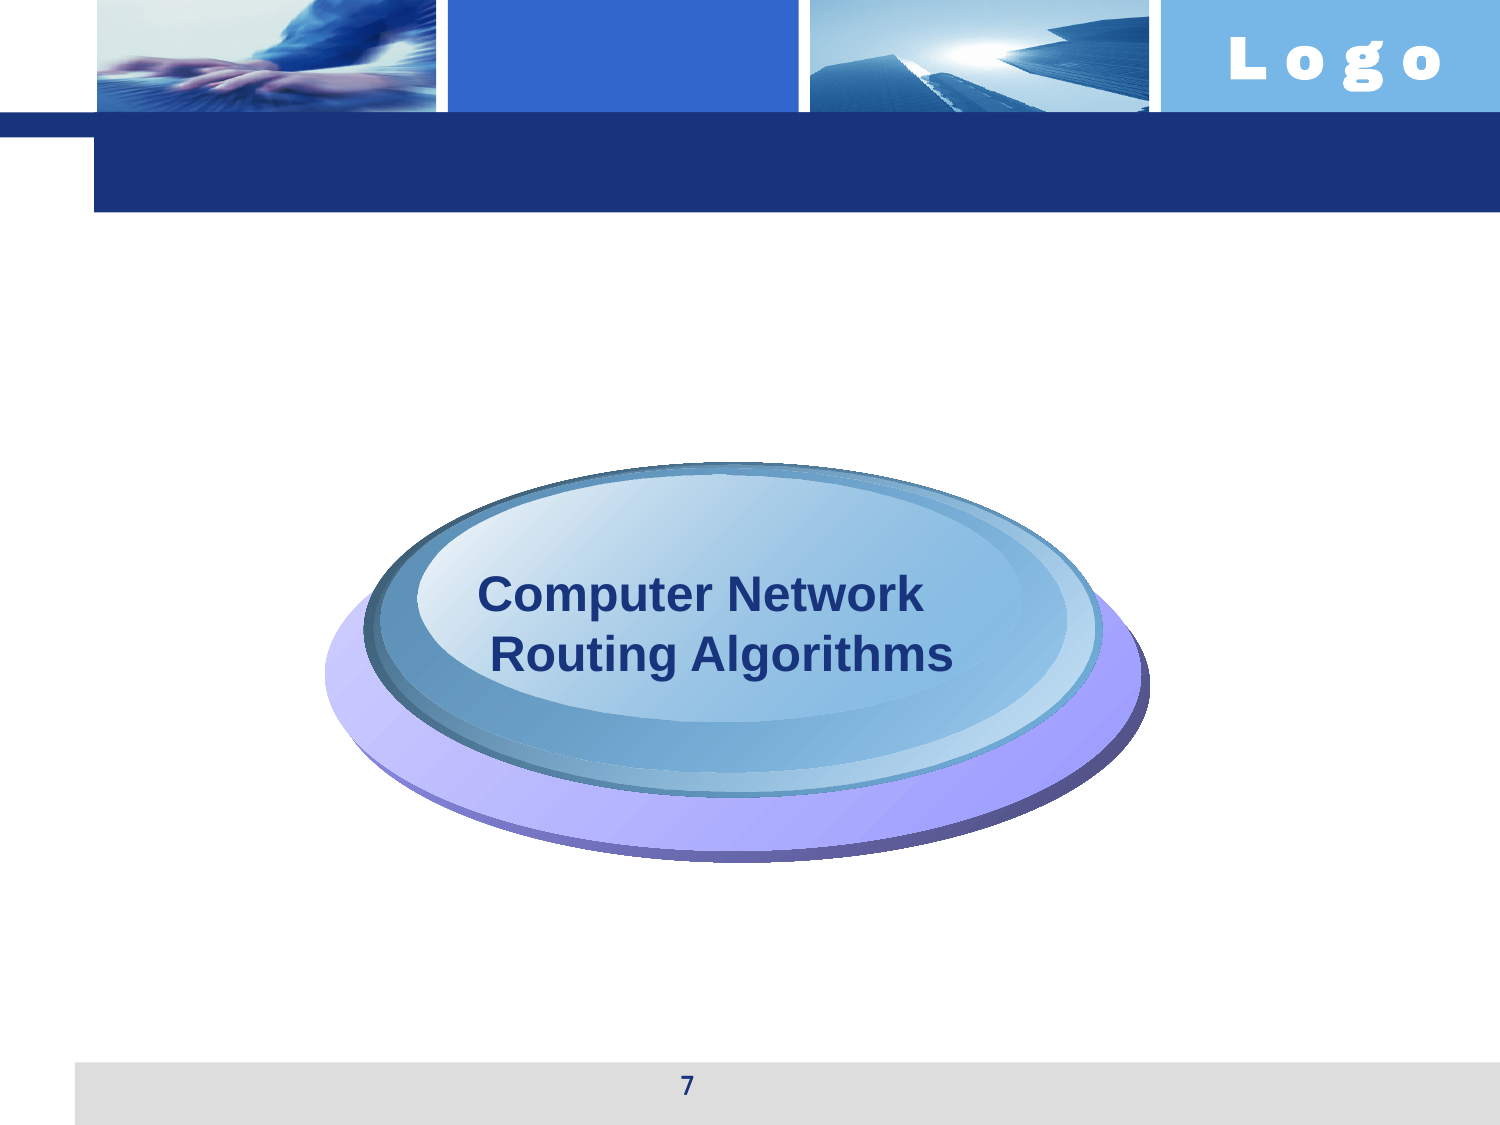

#

Computer Network Routing Algorithms
7
7